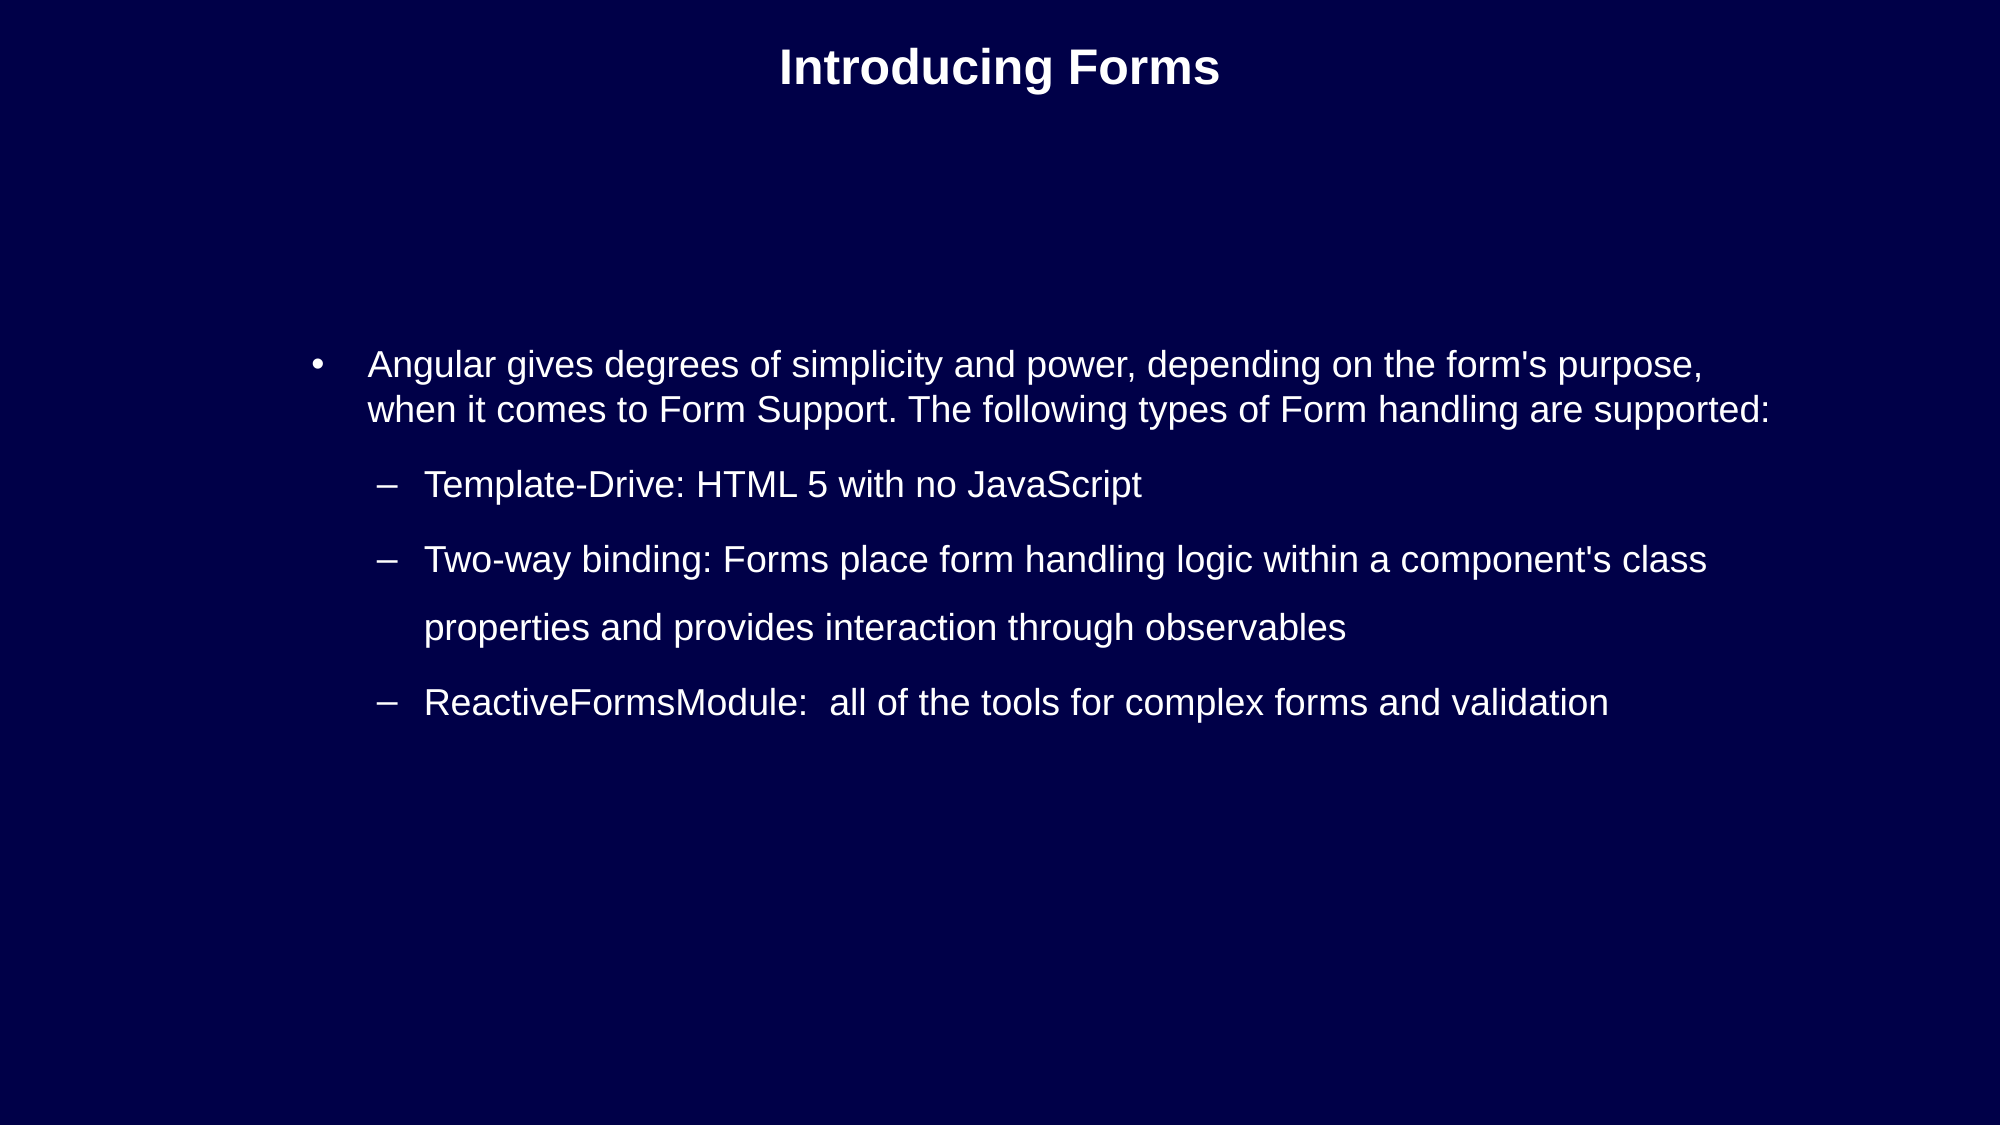

# Introducing Forms
Angular gives degrees of simplicity and power, depending on the form's purpose, when it comes to Form Support. The following types of Form handling are supported:
Template-Drive: HTML 5 with no JavaScript
Two-way binding: Forms place form handling logic within a component's class properties and provides interaction through observables
ReactiveFormsModule:  all of the tools for complex forms and validation
20
© Cognizant 2020